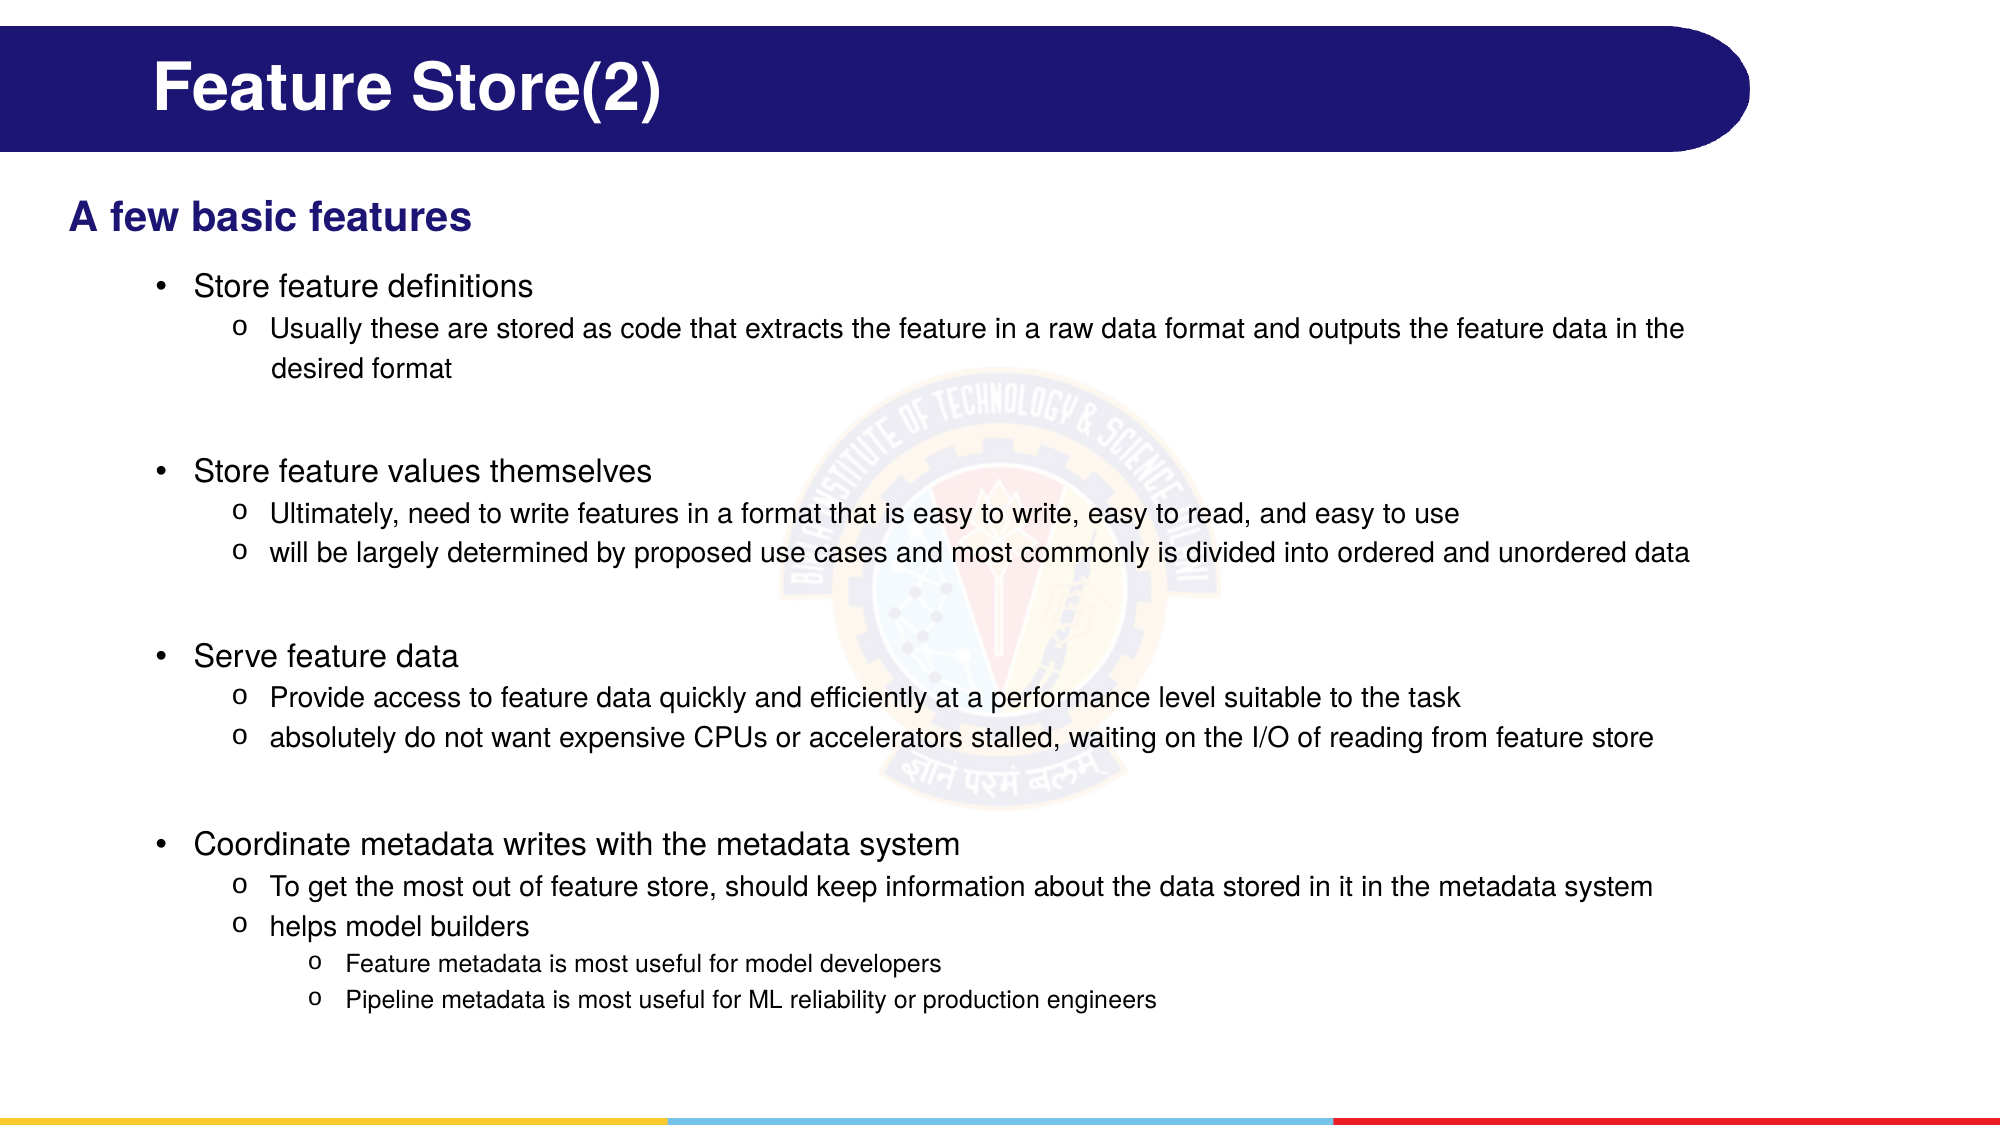

# Feature Store(2)
A few basic features
Store feature definitions
Usually these are stored as code that extracts the feature in a raw data format and outputs the feature data in the
     desired format

Store feature values themselves
Ultimately, need to write features in a format that is easy to write, easy to read, and easy to use
will be largely determined by proposed use cases and most commonly is divided into ordered and unordered data

Serve feature data
Provide access to feature data quickly and efficiently at a performance level suitable to the task
absolutely do not want expensive CPUs or accelerators stalled, waiting on the I/O of reading from feature store

Coordinate metadata writes with the metadata system
To get the most out of feature store, should keep information about the data stored in it in the metadata system
helps model builders
Feature metadata is most useful for model developers
Pipeline metadata is most useful for ML reliability or production engineers